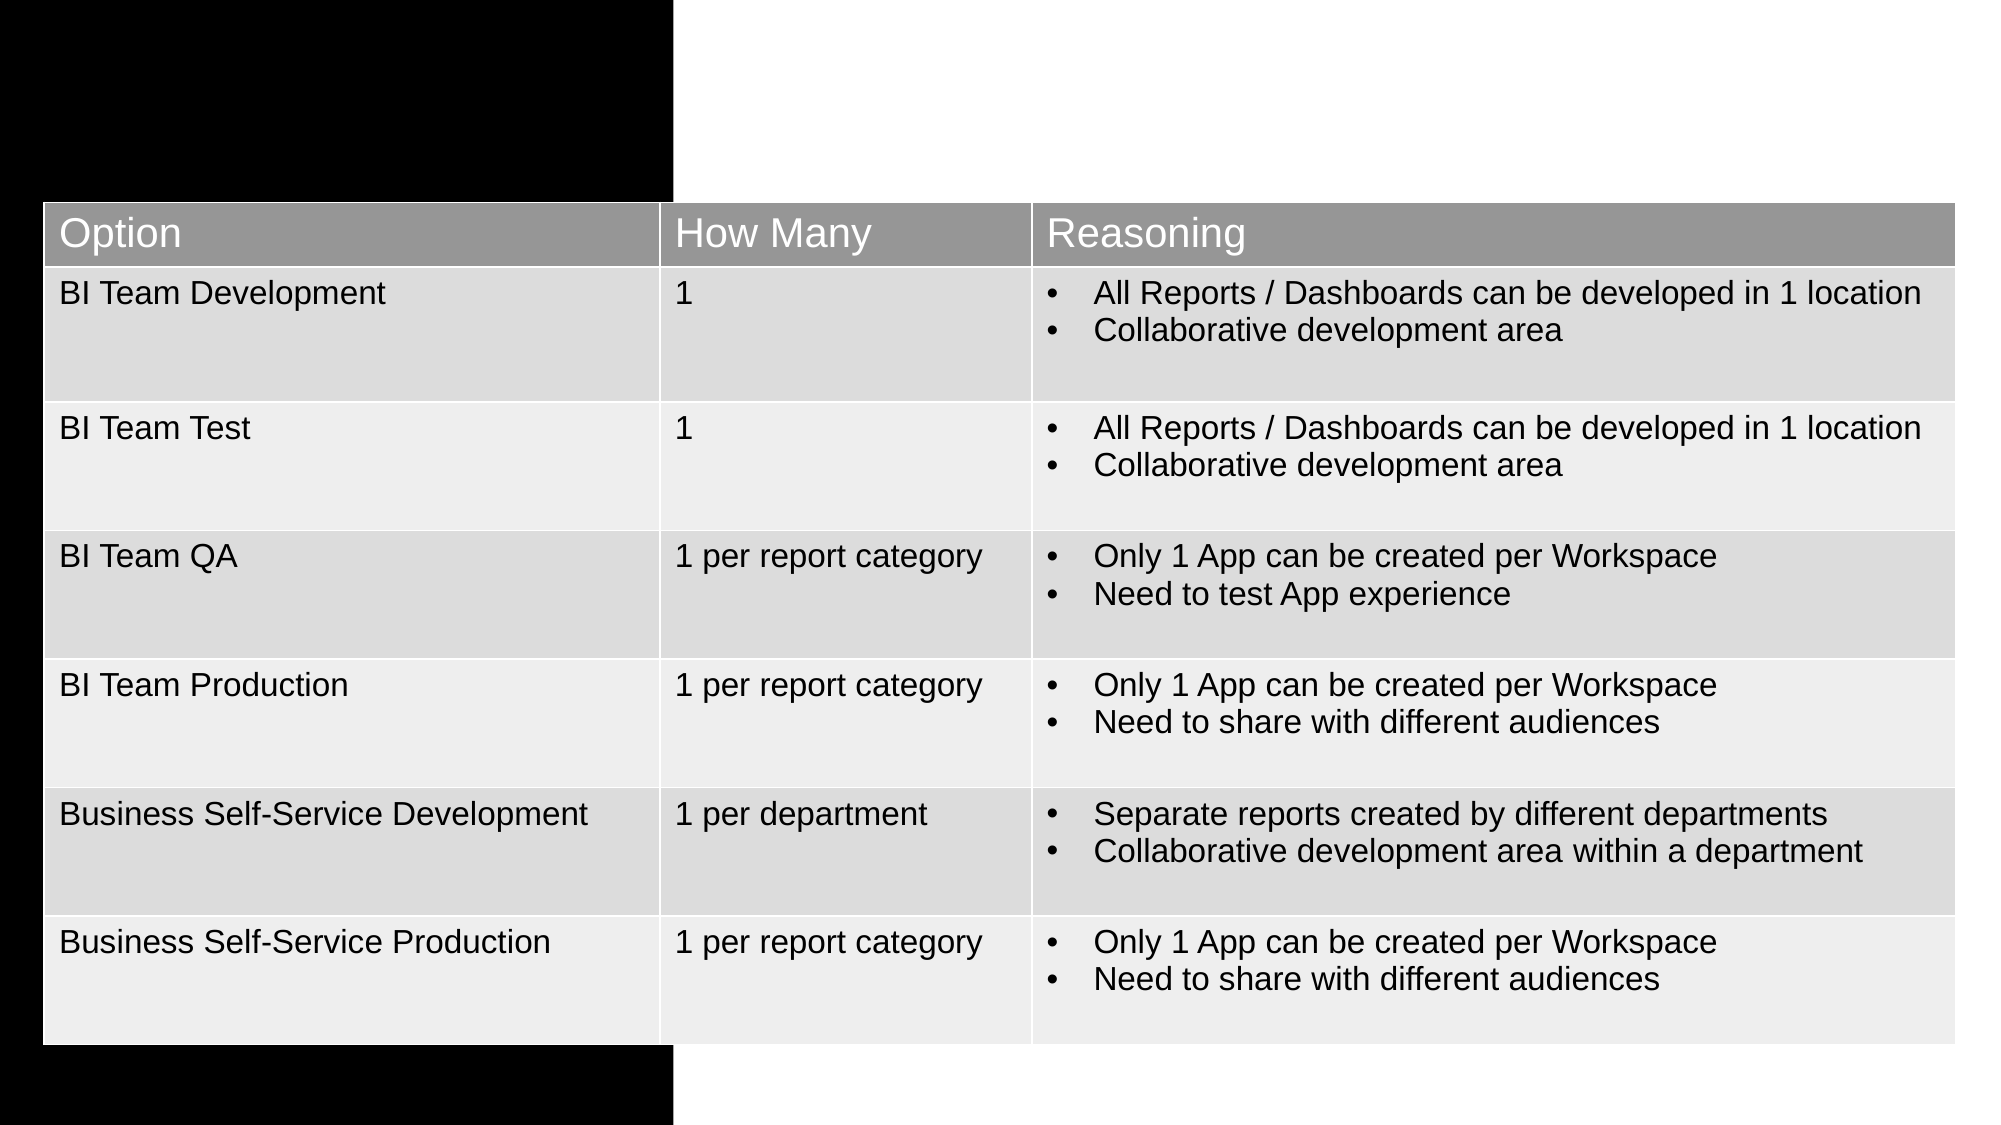

| Option | How Many | Reasoning |
| --- | --- | --- |
| BI Team Development | 1 | All Reports / Dashboards can be developed in 1 location Collaborative development area |
| BI Team Test | 1 | All Reports / Dashboards can be developed in 1 location Collaborative development area |
| BI Team QA | 1 per report category | Only 1 App can be created per Workspace Need to test App experience |
| BI Team Production | 1 per report category | Only 1 App can be created per Workspace Need to share with different audiences |
| Business Self-Service Development | 1 per department | Separate reports created by different departments Collaborative development area within a department |
| Business Self-Service Production | 1 per report category | Only 1 App can be created per Workspace Need to share with different audiences |
# When to create an App Workspaces - Recommended